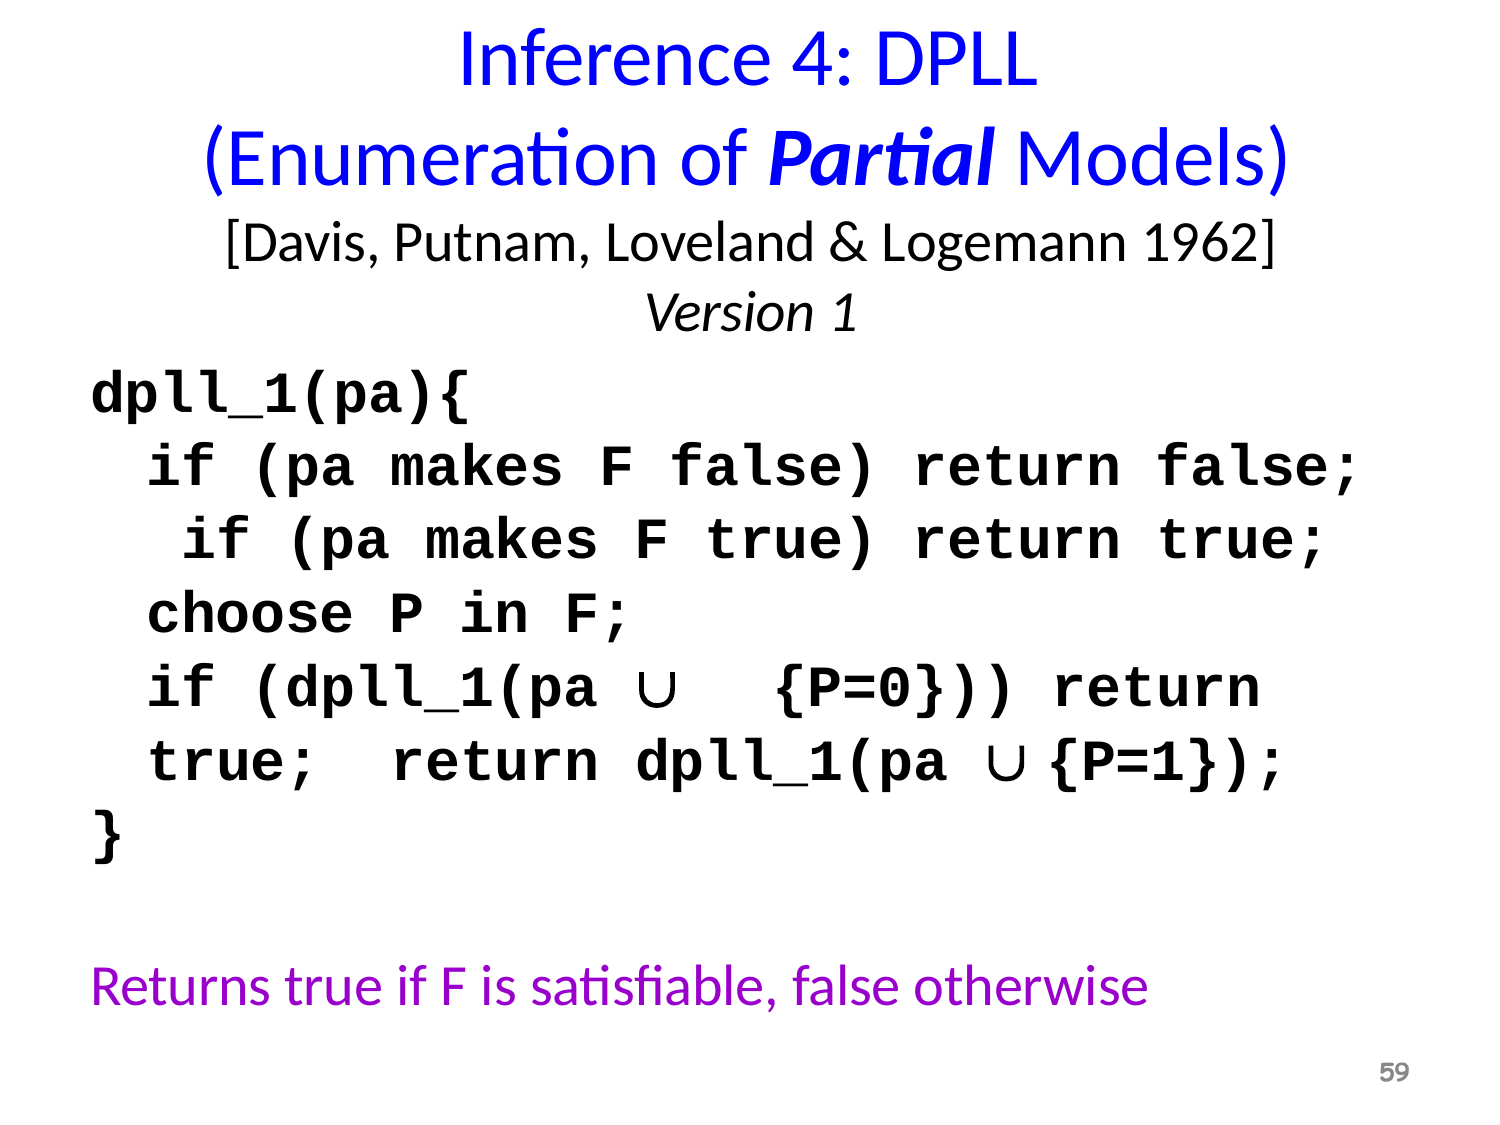

# Inference 4: DPLL  (Enumeration of Partial Models)
[Davis, Putnam, Loveland & Logemann 1962]
Version 1
dpll_1(pa){
if (pa makes F false) return false;  if (pa makes F true) return true;  choose P in F;
if (dpll_1(pa ∪	{P=0})) return true;  return dpll_1(pa ∪	{P=1});
}

Returns true if F is satisfiable, false otherwise
59